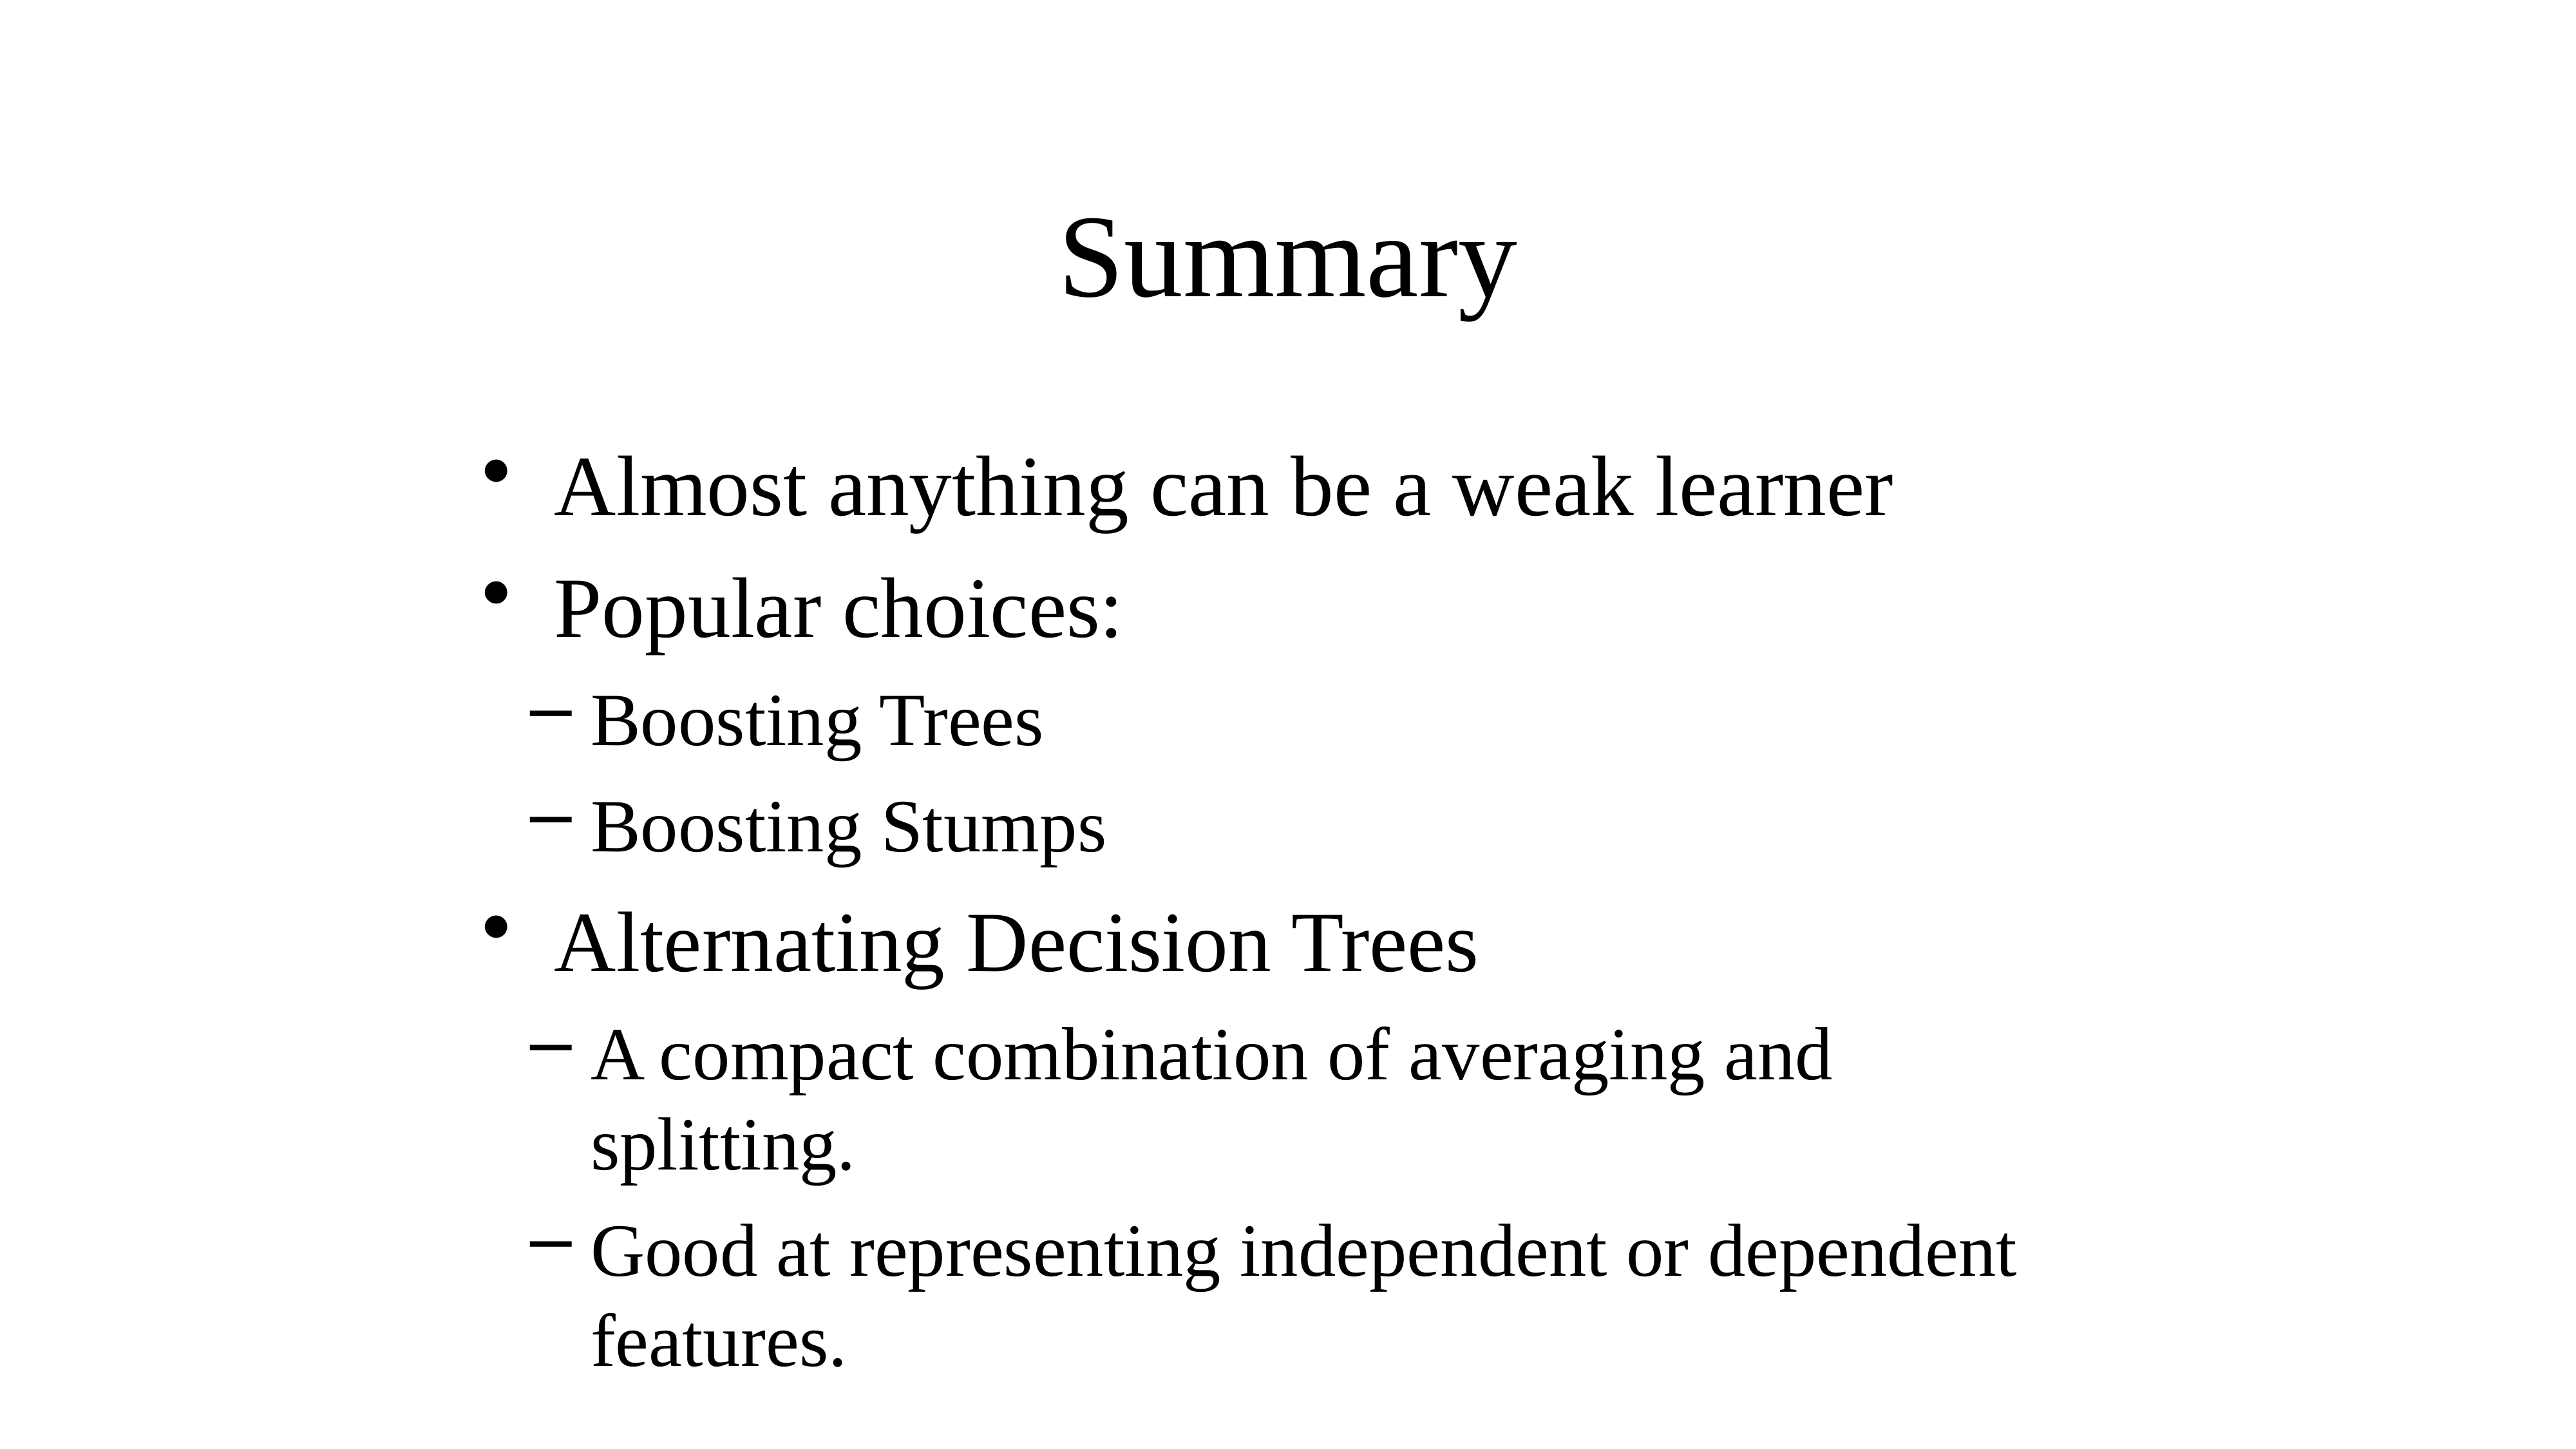

# Summary
Almost anything can be a weak learner
Popular choices:
Boosting Trees
Boosting Stumps
Alternating Decision Trees
A compact combination of averaging and splitting.
Good at representing independent or dependent features.